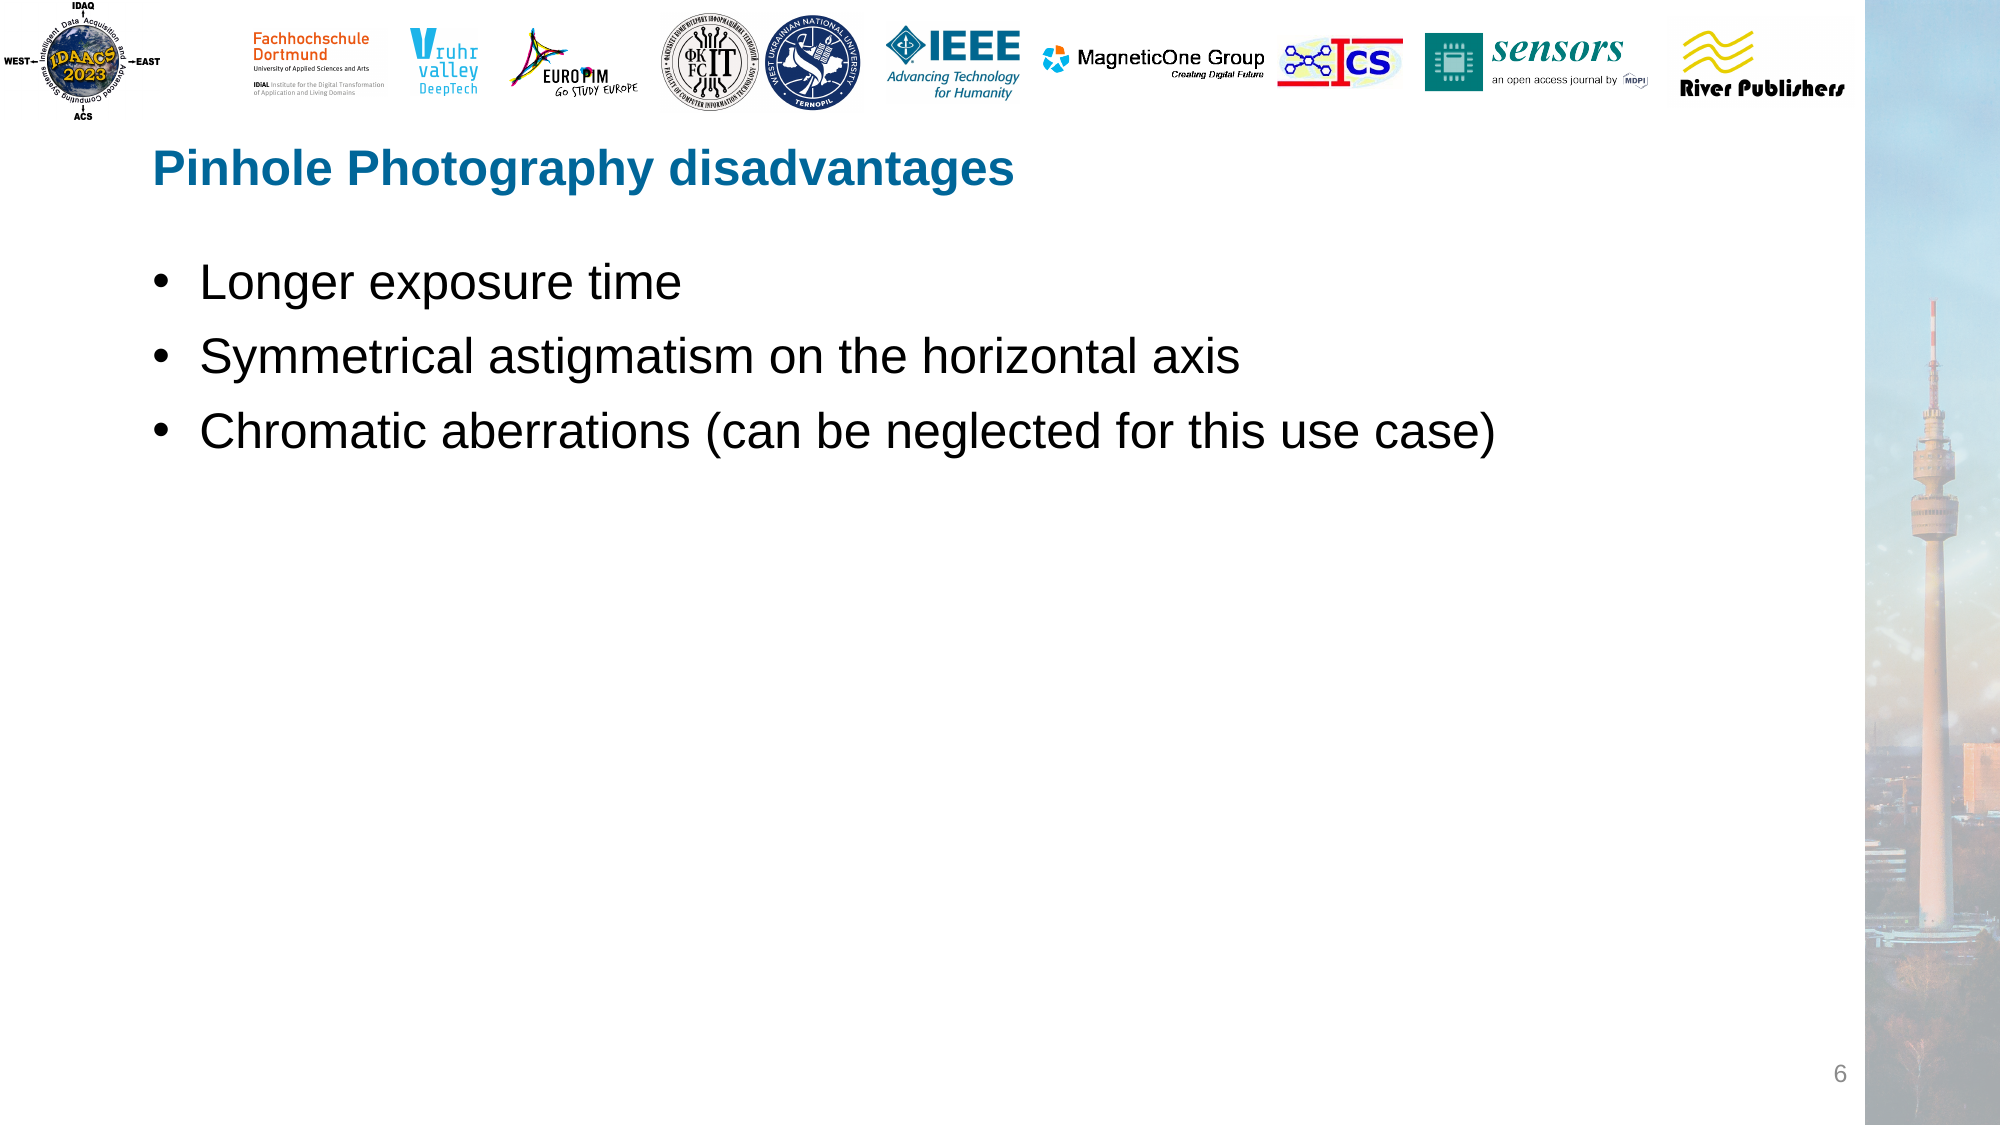

# Pinhole Photography disadvantages
Longer exposure time
Symmetrical astigmatism on the horizontal axis
Chromatic aberrations (can be neglected for this use case)

6